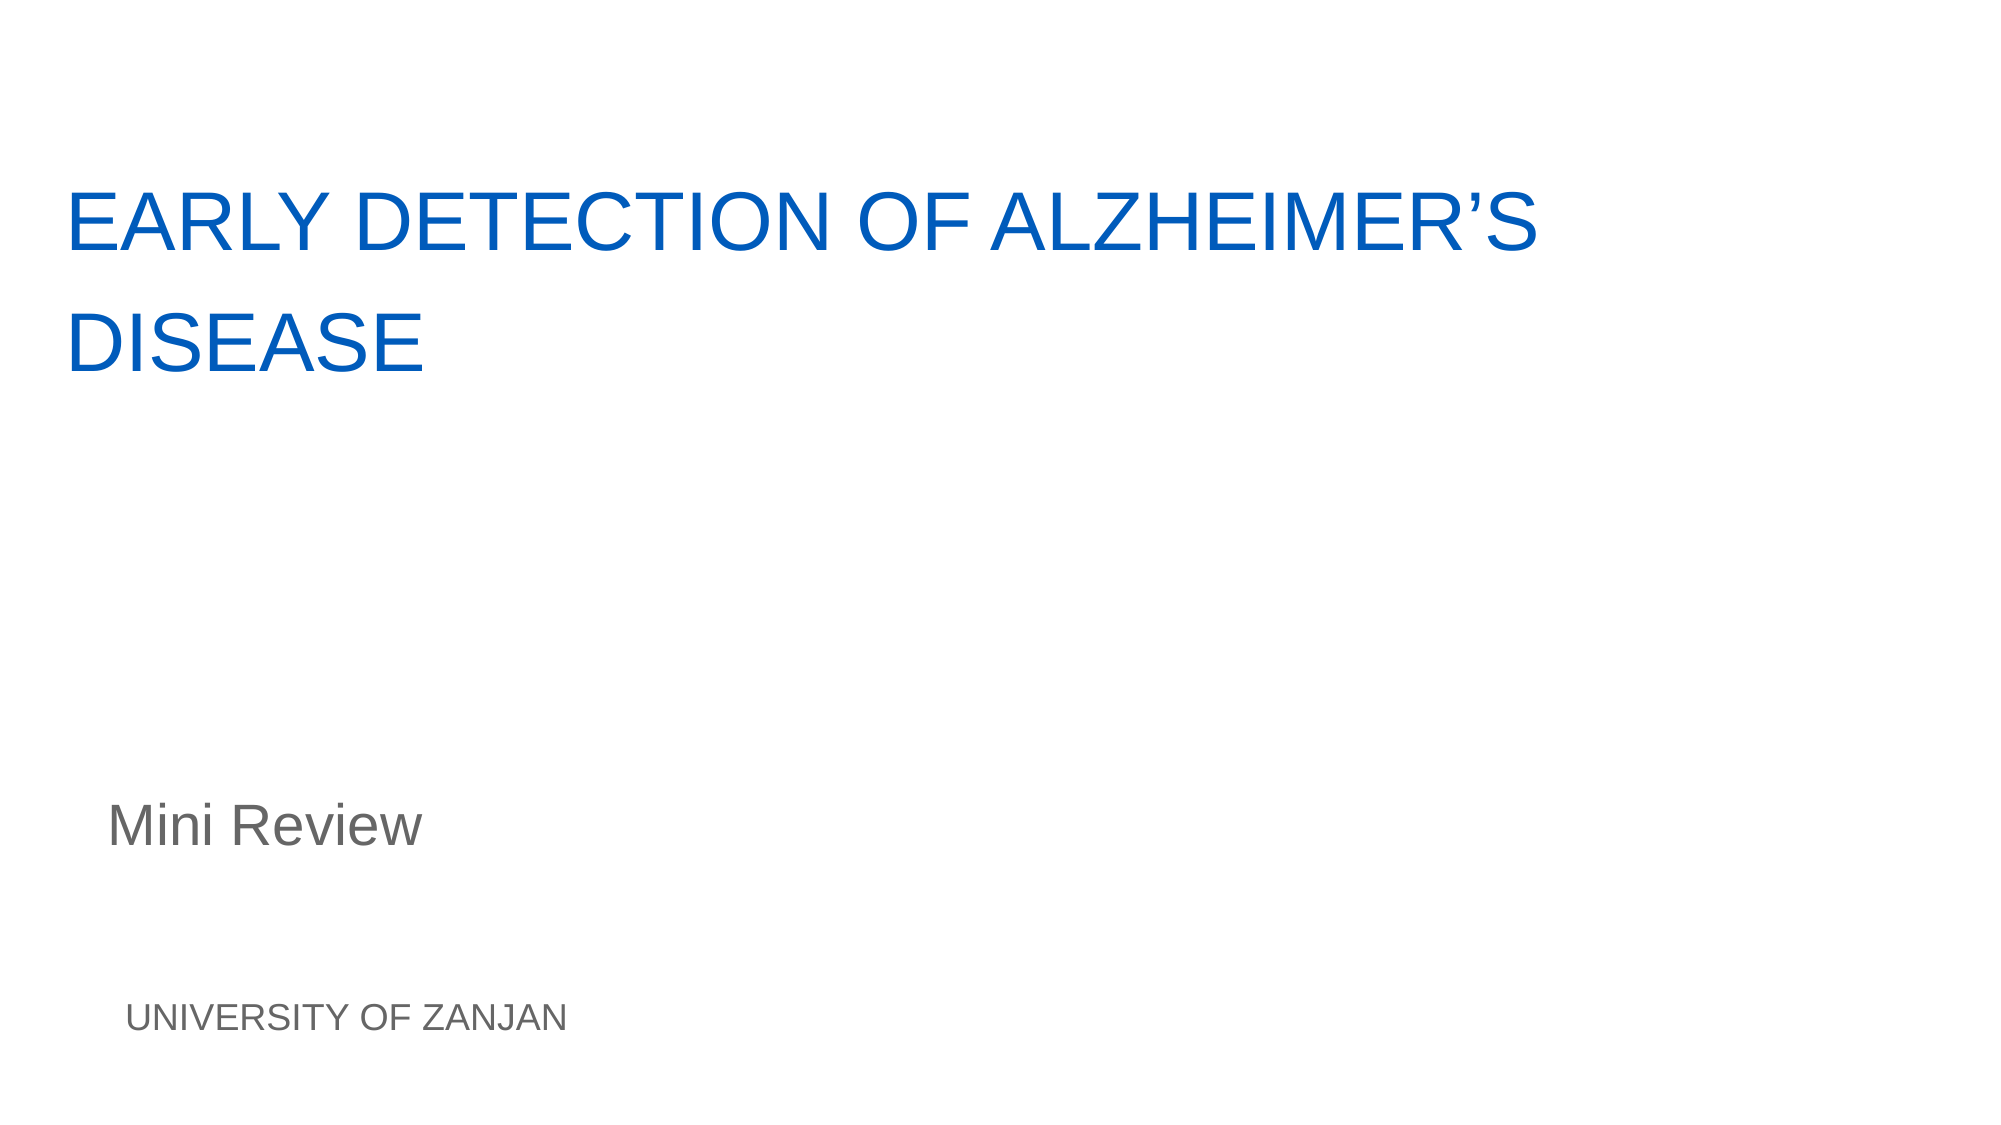

# Early Detection of Alzheimer’s disease
Mini Review